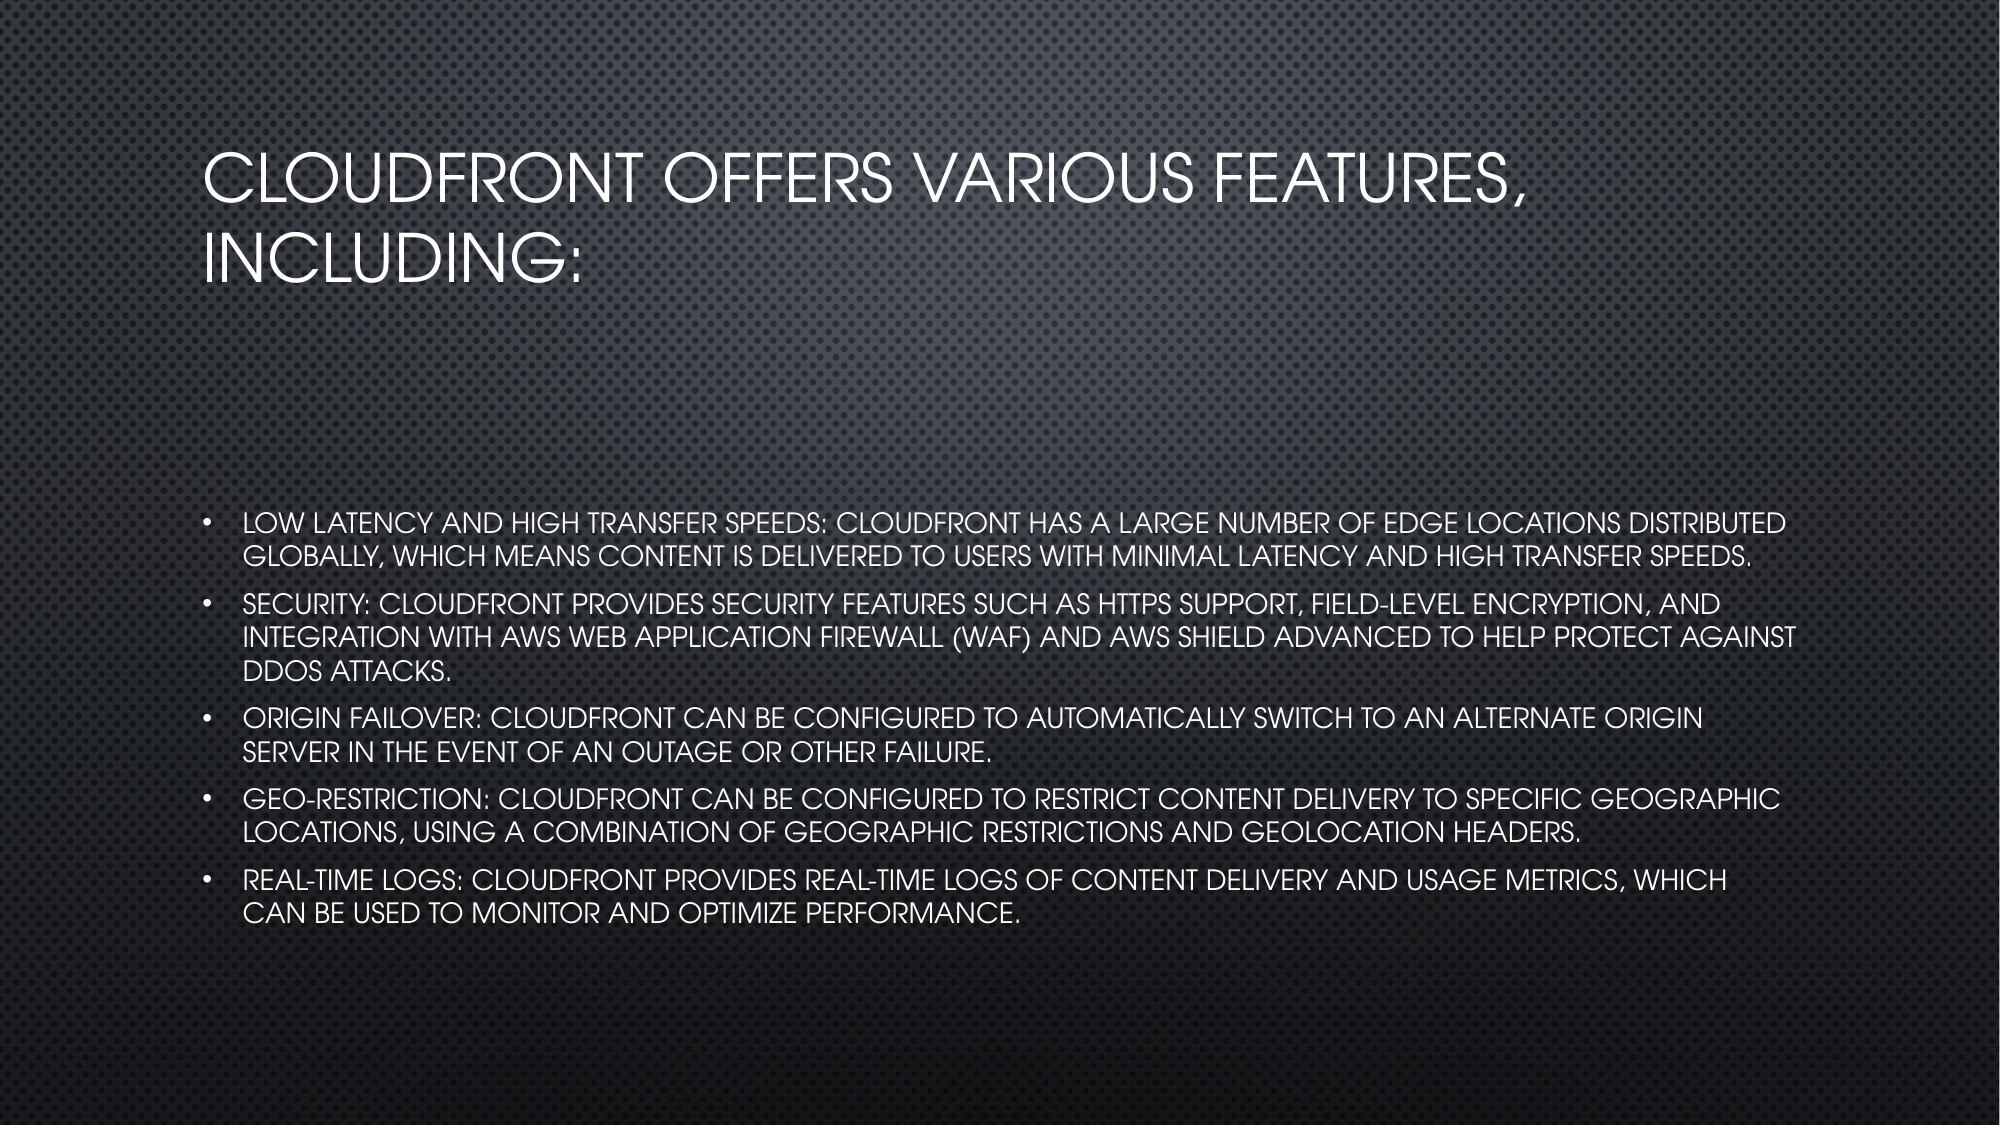

# CloudFront offers various features, including:

Low latency and high transfer speeds: CloudFront has a large number of edge locations distributed globally, which means content is delivered to users with minimal latency and high transfer speeds.
Security: CloudFront provides security features such as HTTPS support, field-level encryption, and integration with AWS Web Application Firewall (WAF) and AWS Shield Advanced to help protect against DDoS attacks.
Origin failover: CloudFront can be configured to automatically switch to an alternate origin server in the event of an outage or other failure.
Geo-restriction: CloudFront can be configured to restrict content delivery to specific geographic locations, using a combination of geographic restrictions and geolocation headers.
Real-time logs: CloudFront provides real-time logs of content delivery and usage metrics, which can be used to monitor and optimize performance.